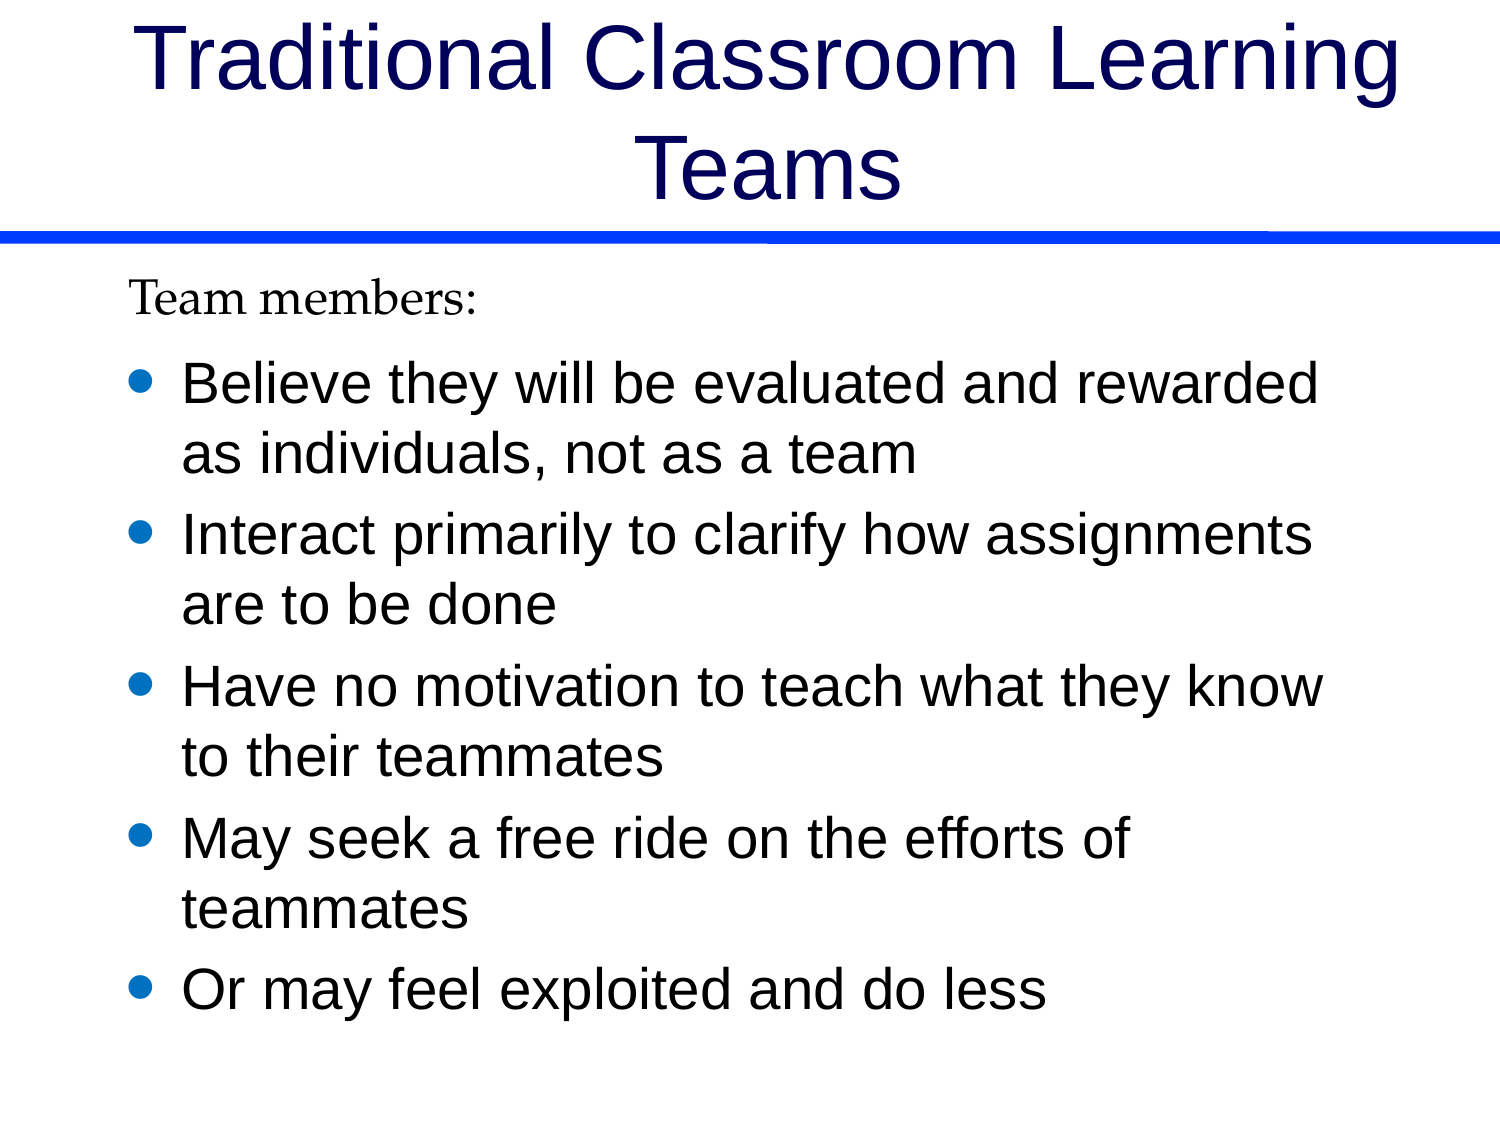

# Traditional Classroom Learning Teams
Team members:
Believe they will be evaluated and rewarded as individuals, not as a team
Interact primarily to clarify how assignments are to be done
Have no motivation to teach what they know to their teammates
May seek a free ride on the efforts of teammates
Or may feel exploited and do less